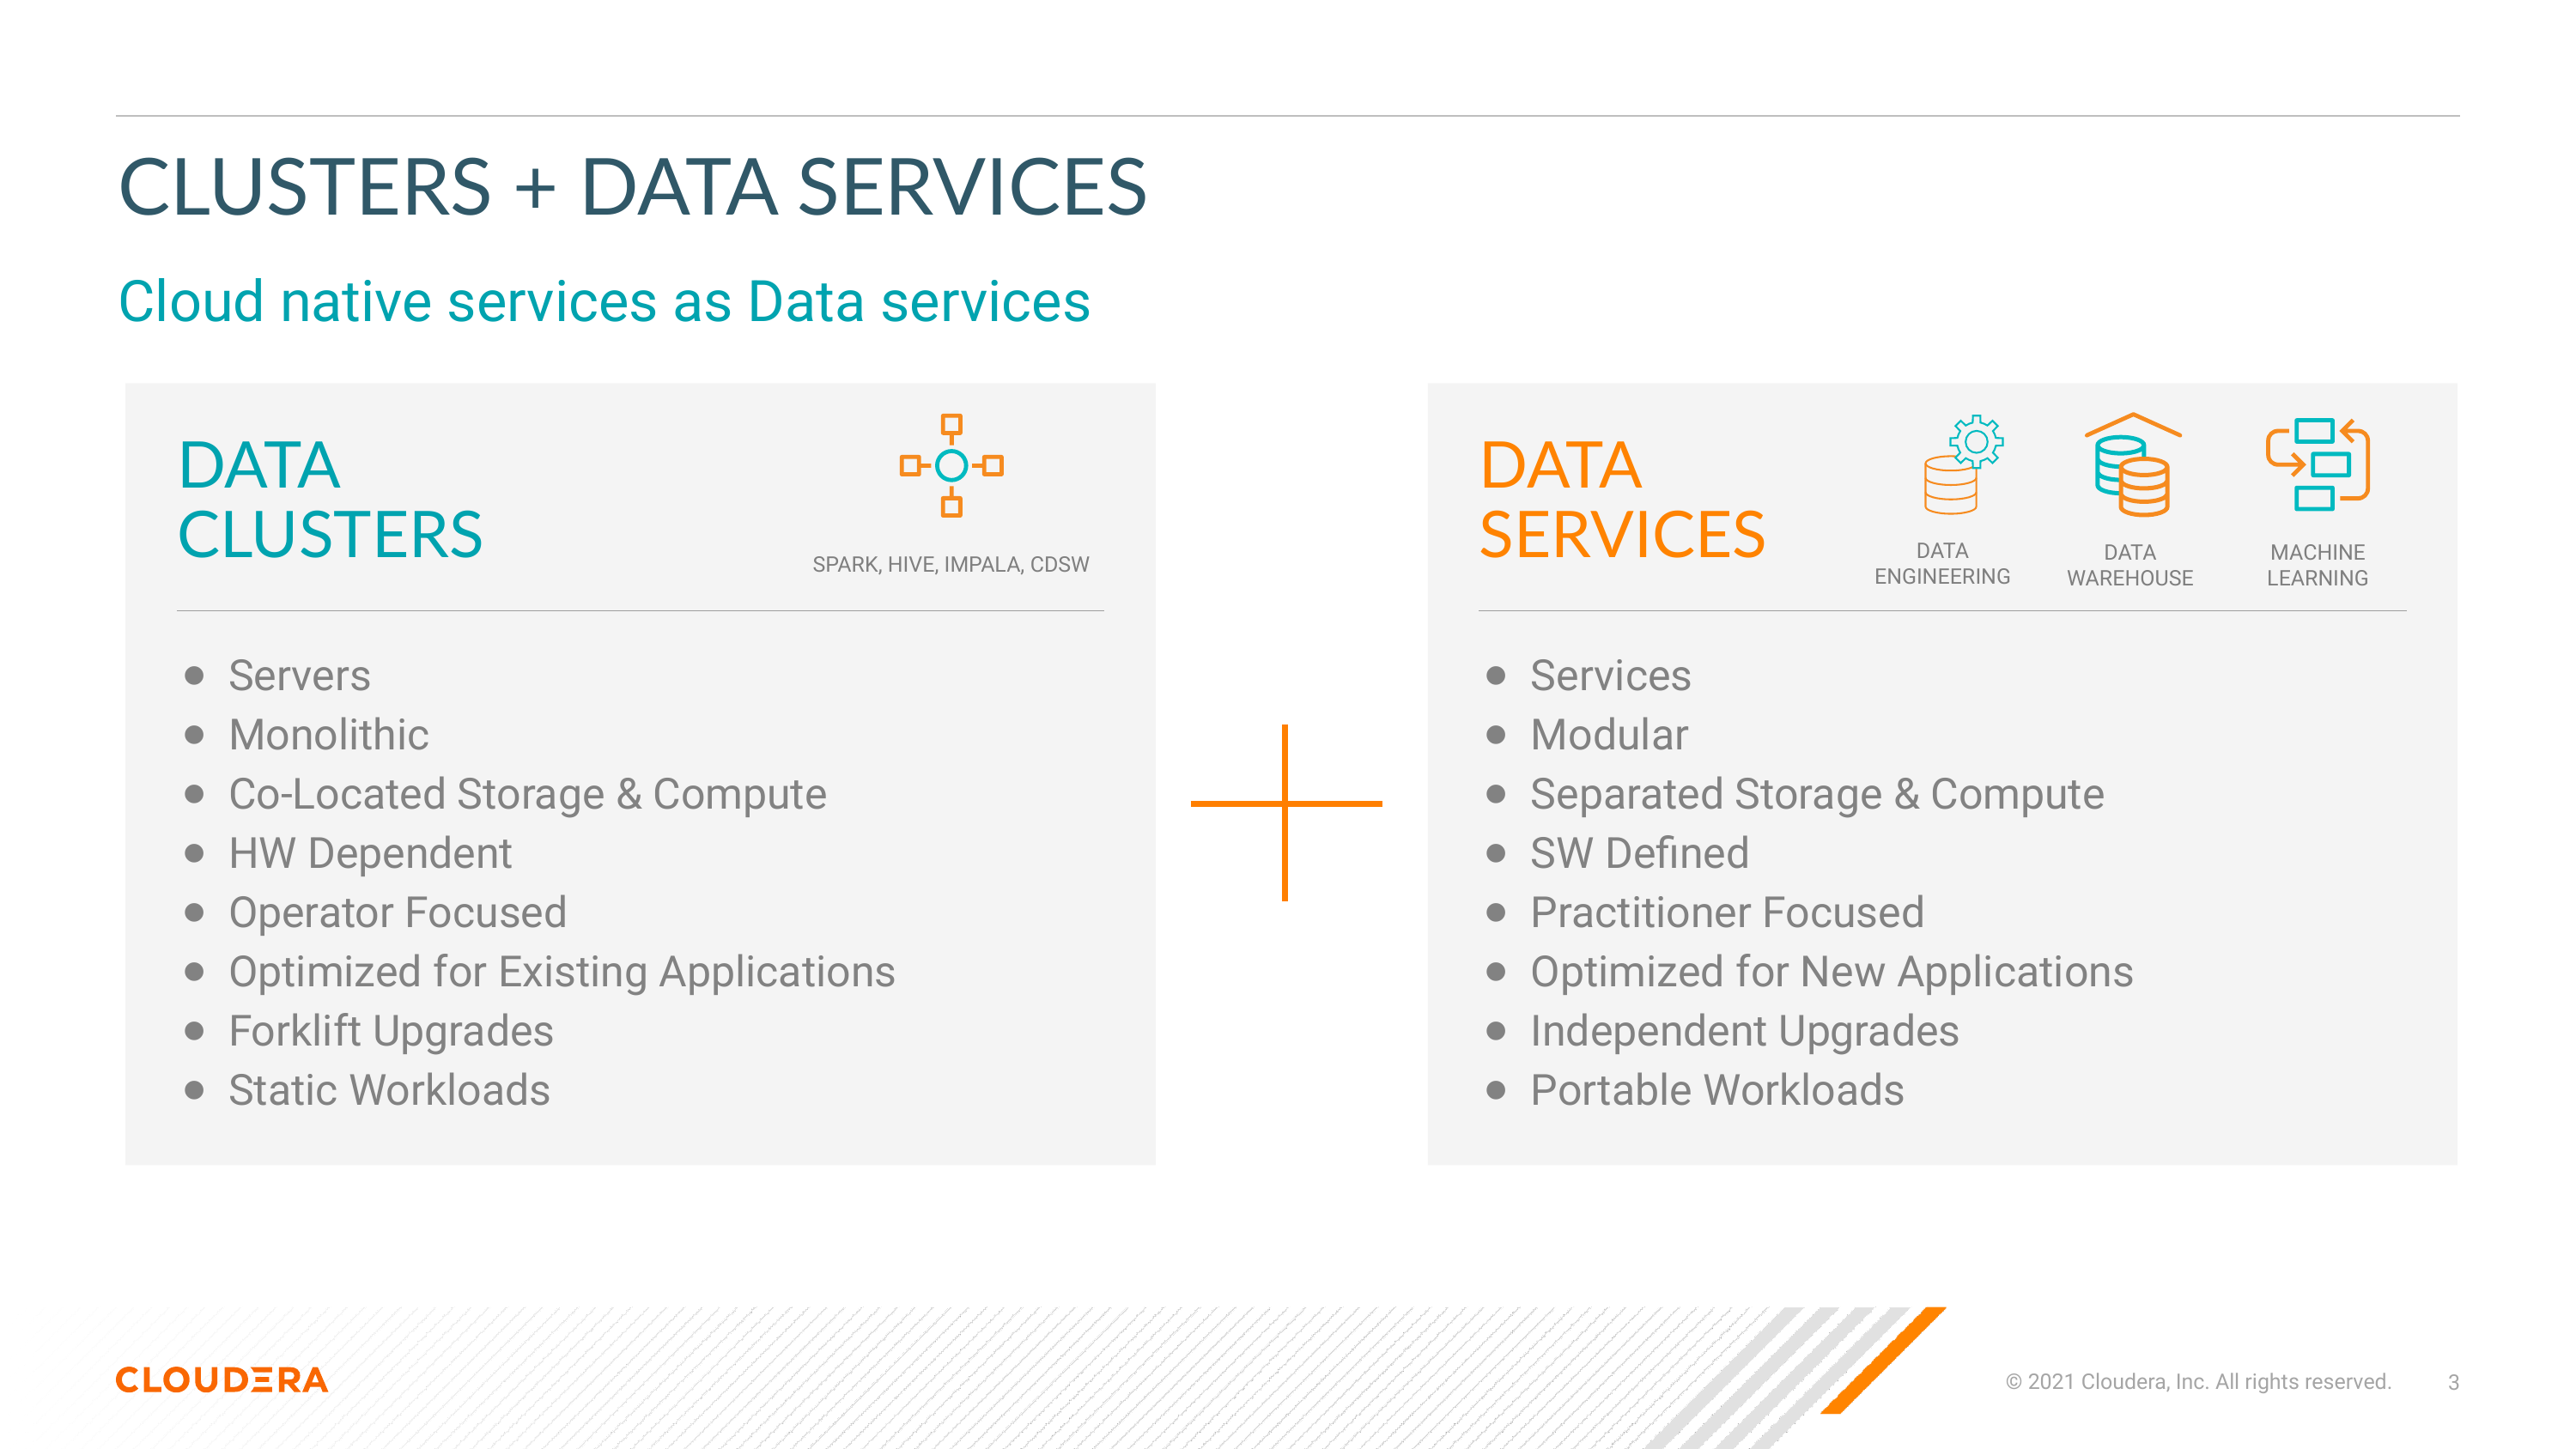

# CLUSTERS + DATA SERVICES
Cloud native services as Data services
Servers
Monolithic
Co-Located Storage & Compute
HW Dependent
Operator Focused
Optimized for Existing Applications
Forklift Upgrades
Static Workloads
Services
Modular
Separated Storage & Compute
SW Defined
Practitioner Focused
Optimized for New Applications
Independent Upgrades
Portable Workloads
DATA
CLUSTERS
DATA
SERVICES

DATA
ENGINEERING
SPARK, HIVE, IMPALA, CDSW
DATA
WAREHOUSE
MACHINE LEARNING